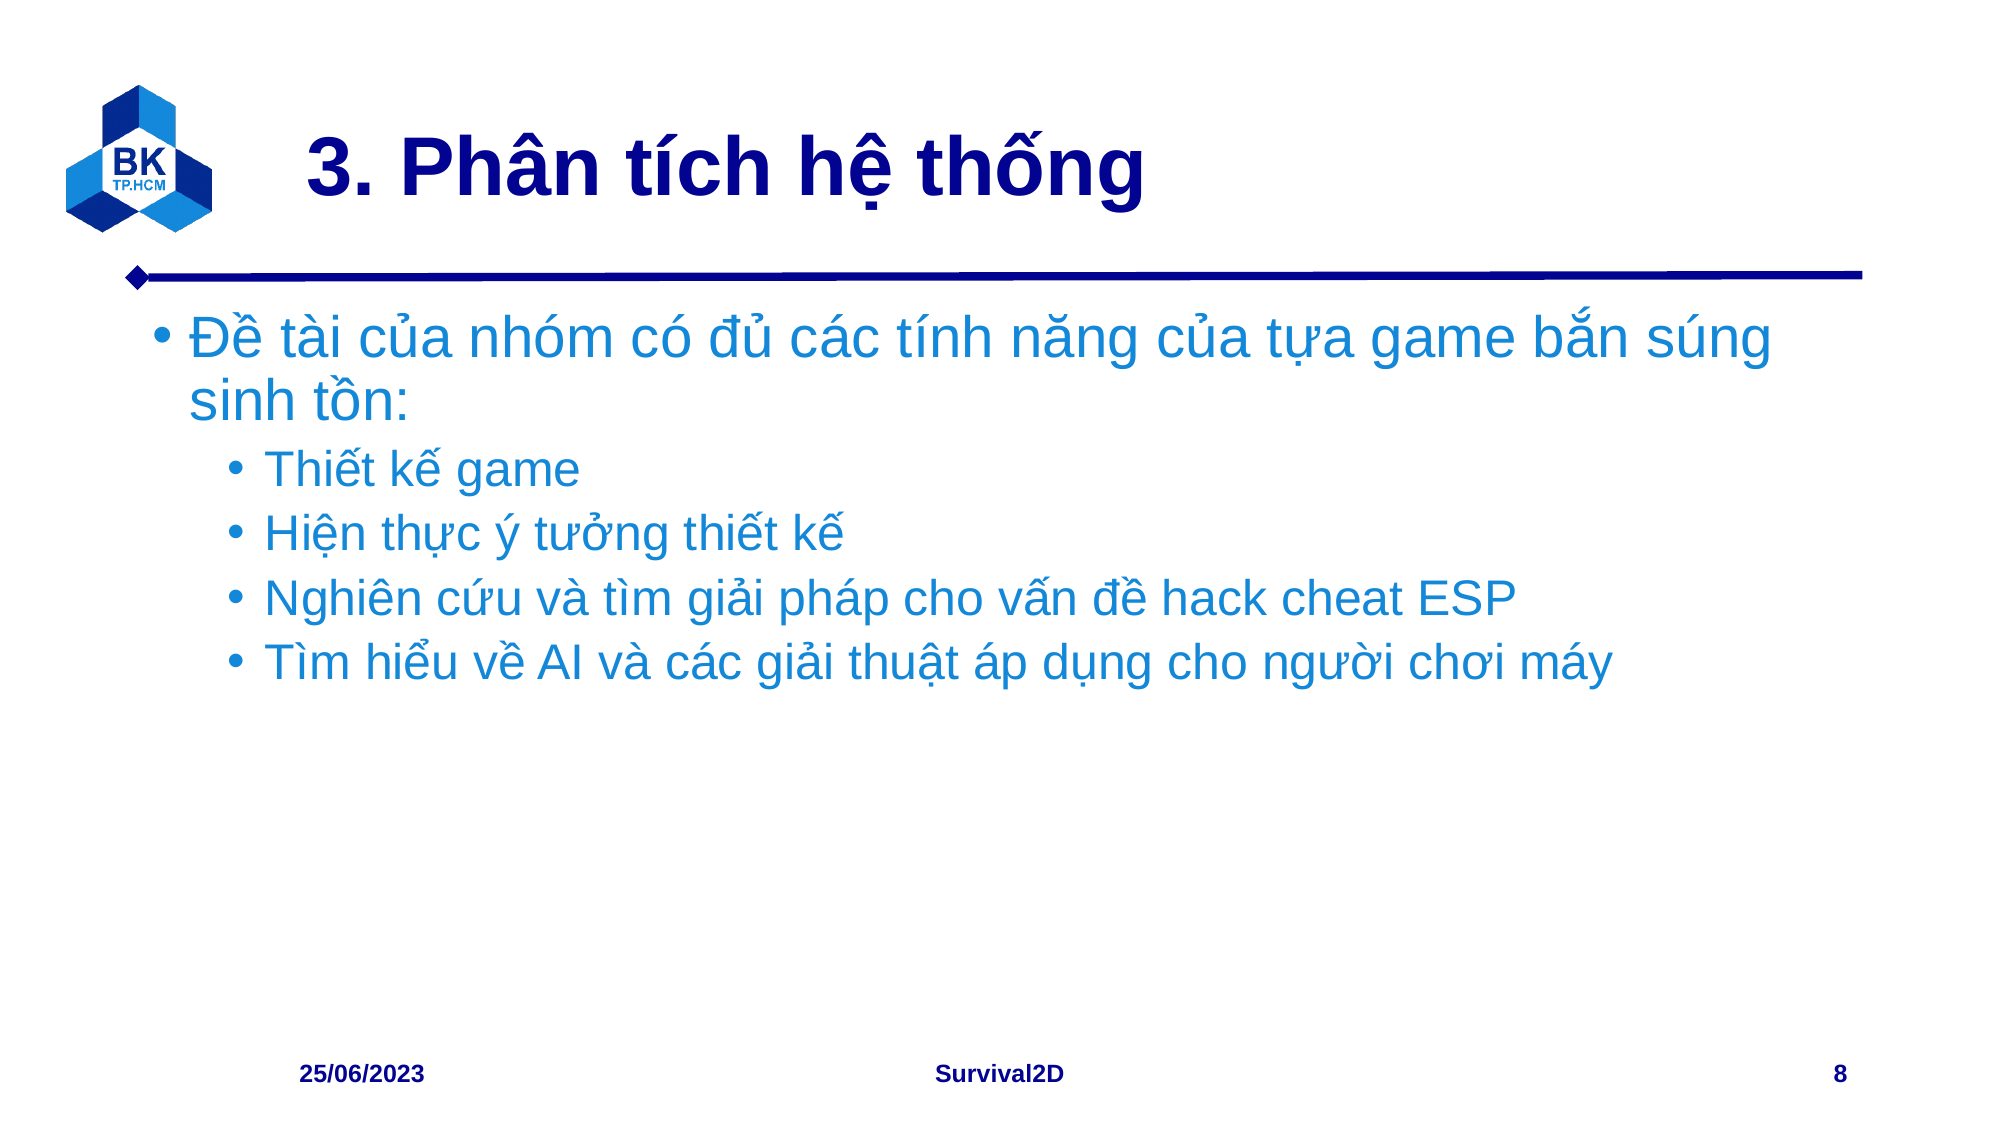

# 3. Phân tích hệ thống
Đề tài của nhóm có đủ các tính năng của tựa game bắn súng sinh tồn:
Thiết kế game
Hiện thực ý tưởng thiết kế
Nghiên cứu và tìm giải pháp cho vấn đề hack cheat ESP
Tìm hiểu về AI và các giải thuật áp dụng cho người chơi máy

25/06/2023
Survival2D
8